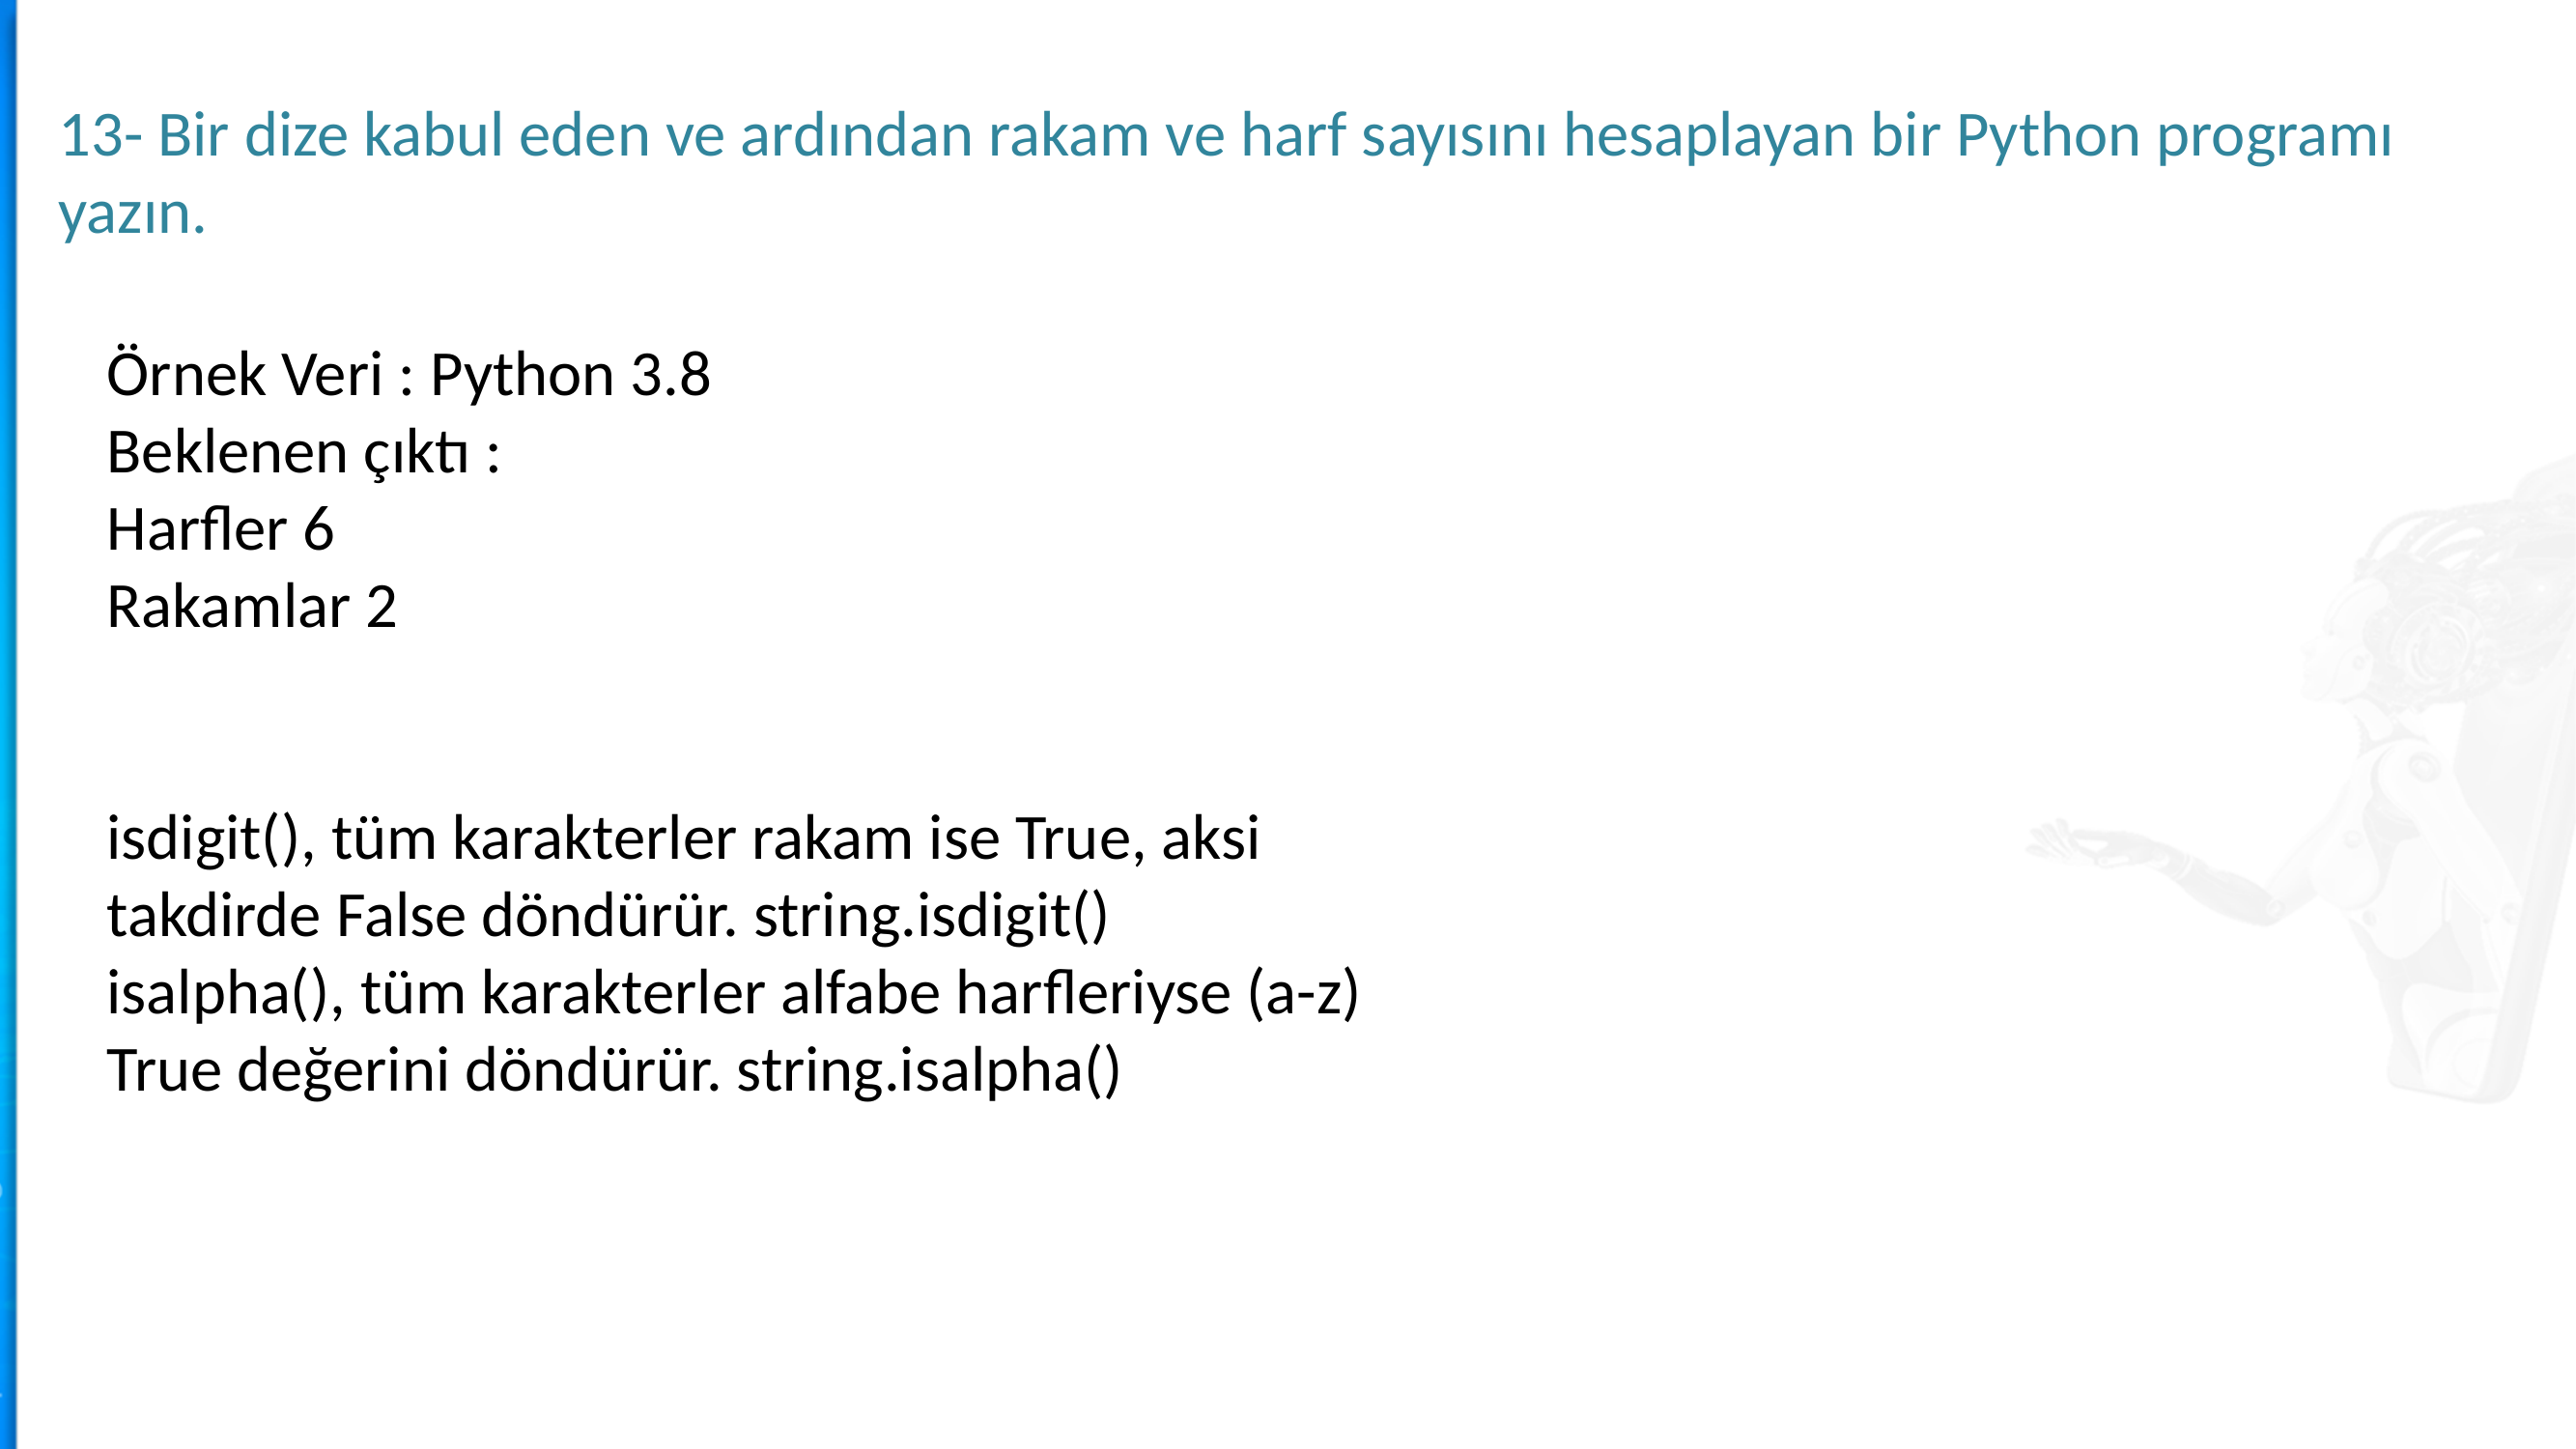

13- Bir dize kabul eden ve ardından rakam ve harf sayısını hesaplayan bir Python programı yazın.
Örnek Veri : Python 3.8
Beklenen çıktı :
Harfler 6
Rakamlar 2

isdigit(), tüm karakterler rakam ise True, aksi takdirde False döndürür. string.isdigit()
isalpha(), tüm karakterler alfabe harfleriyse (a-z) True değerini döndürür. string.isalpha()
ndarray.ndim
ndarray.dtype
Konsept